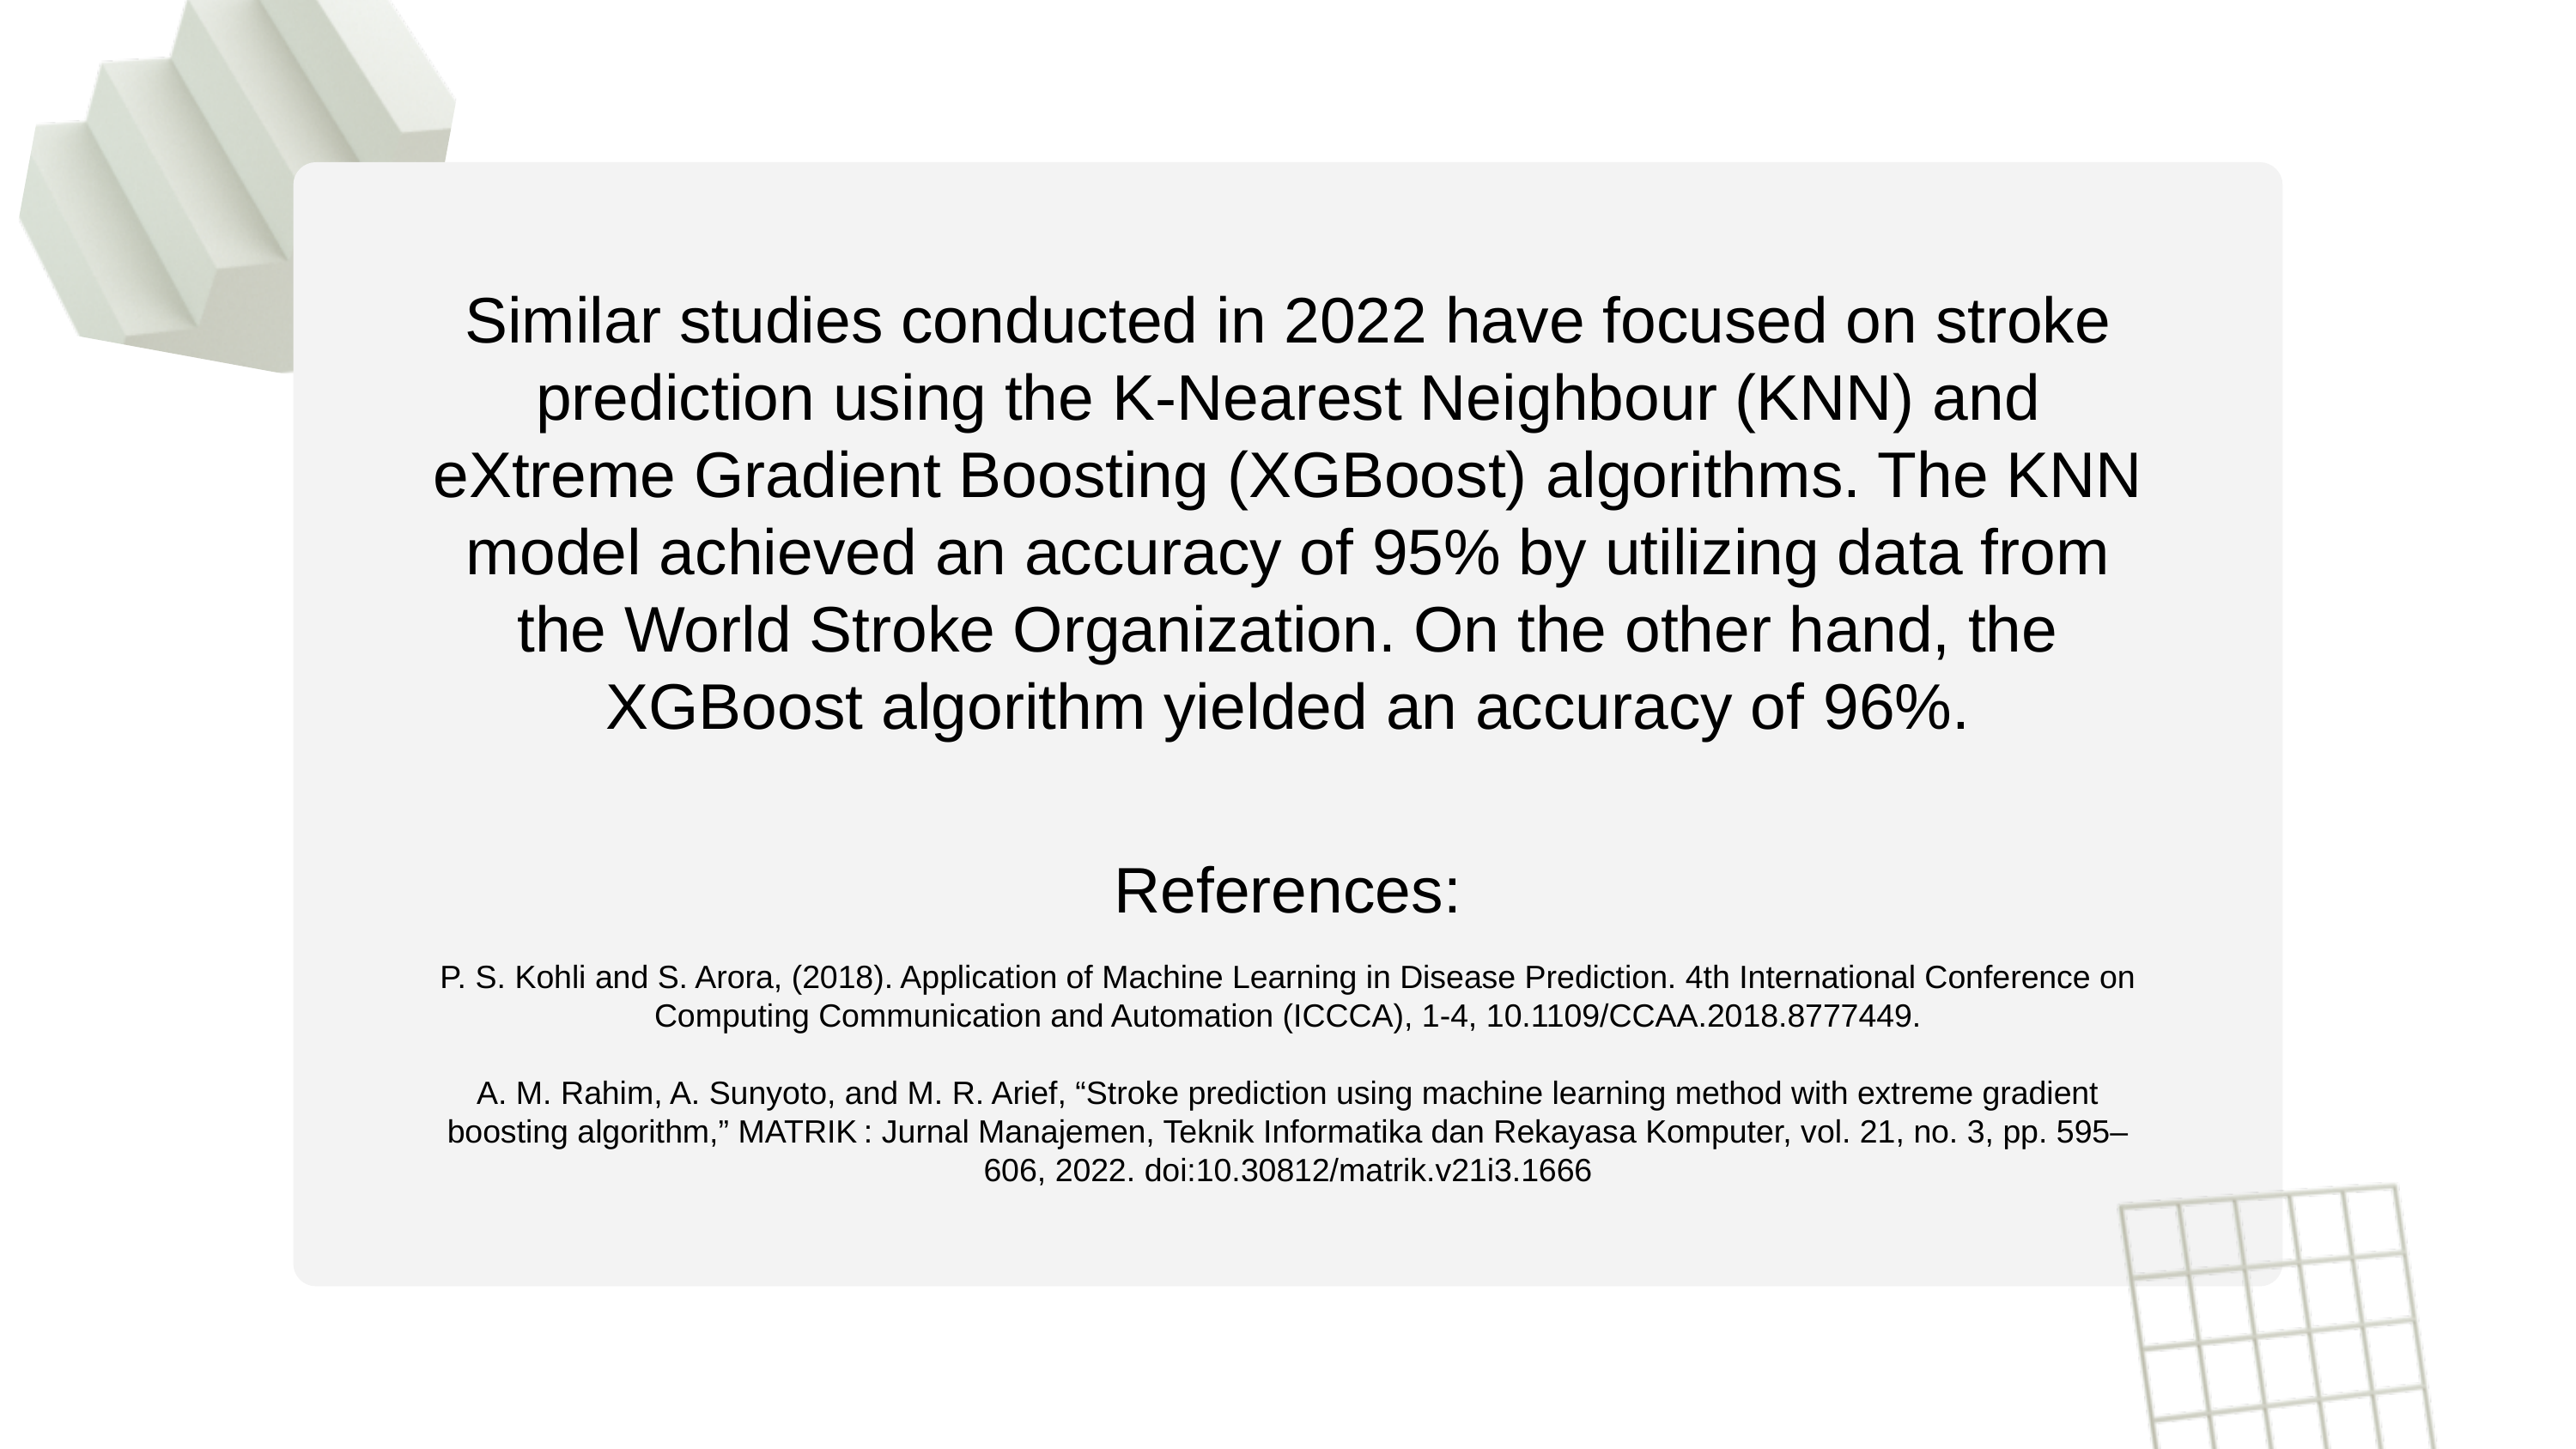

Similar studies conducted in 2022 have focused on stroke prediction using the K-Nearest Neighbour (KNN) and eXtreme Gradient Boosting (XGBoost) algorithms. The KNN model achieved an accuracy of 95% by utilizing data from the World Stroke Organization. On the other hand, the XGBoost algorithm yielded an accuracy of 96%.
References:
P. S. Kohli and S. Arora, (2018). Application of Machine Learning in Disease Prediction. 4th International Conference on Computing Communication and Automation (ICCCA), 1-4, 10.1109/CCAA.2018.8777449.

A. M. Rahim, A. Sunyoto, and M. R. Arief, “Stroke prediction using machine learning method with extreme gradient boosting algorithm,” MATRIK : Jurnal Manajemen, Teknik Informatika dan Rekayasa Komputer, vol. 21, no. 3, pp. 595–606, 2022. doi:10.30812/matrik.v21i3.1666